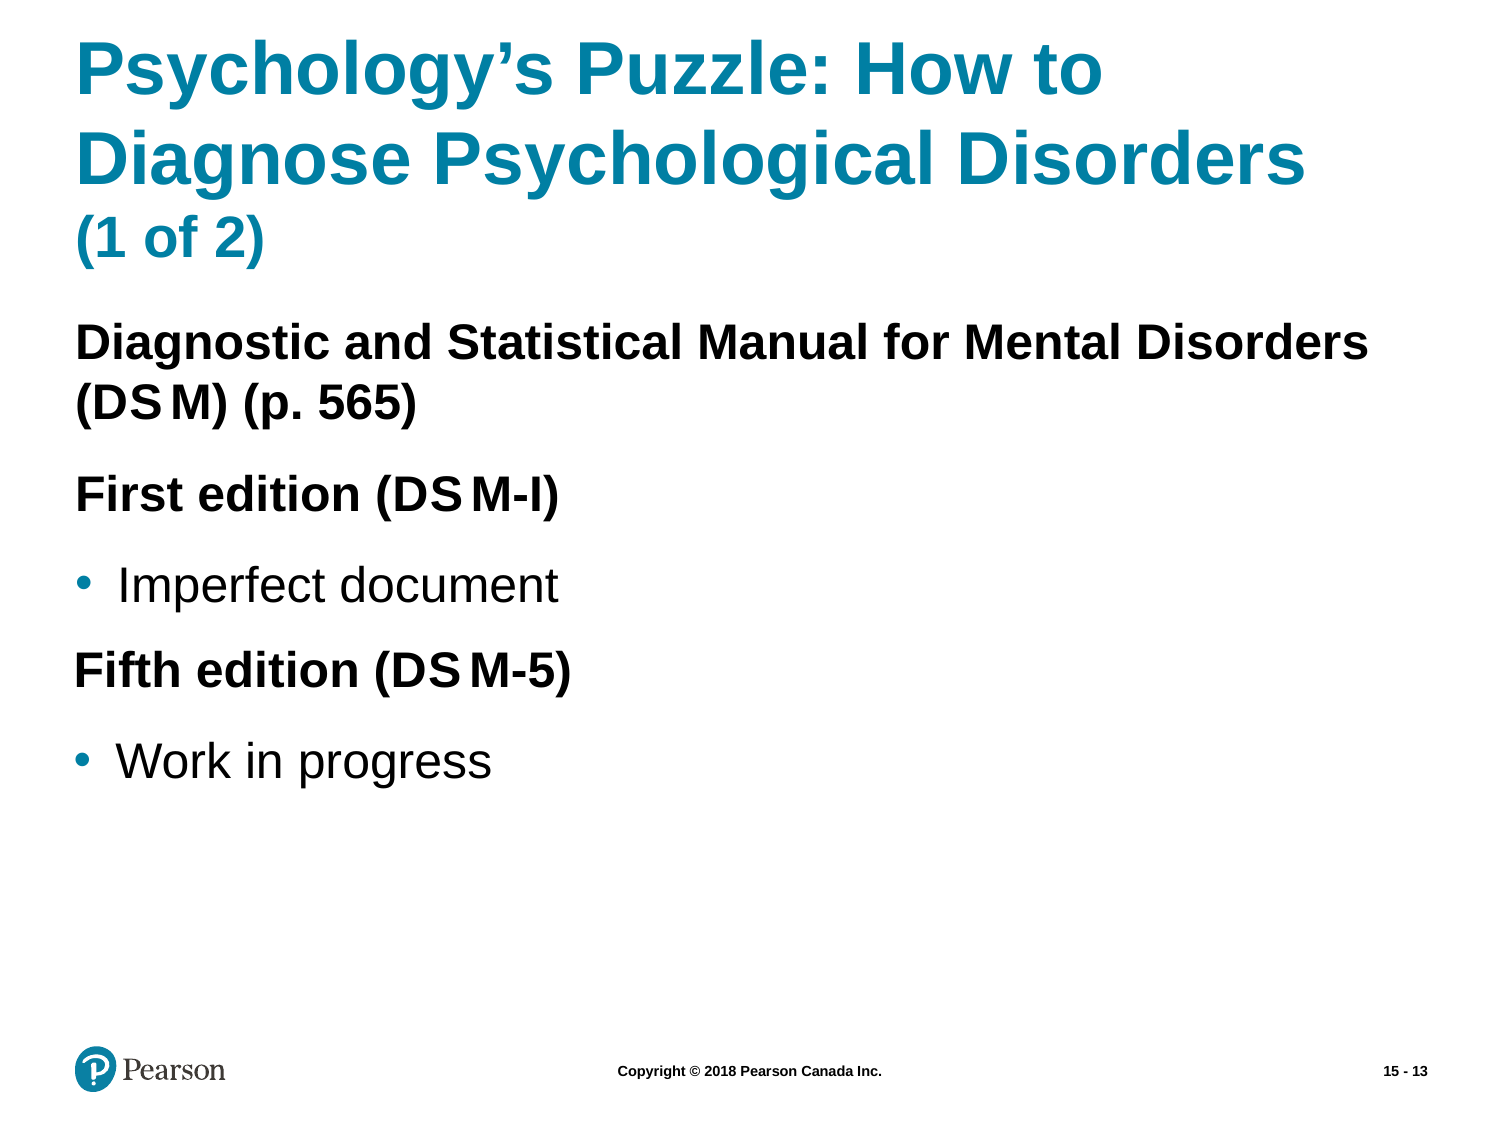

# Psychology’s Puzzle: How to Diagnose Psychological Disorders    (1 of 2)
Diagnostic and Statistical Manual for Mental Disorders (D S M) (p. 565)
First edition (D S M-I)
Imperfect document
Fifth edition (D S M-5)
Work in progress